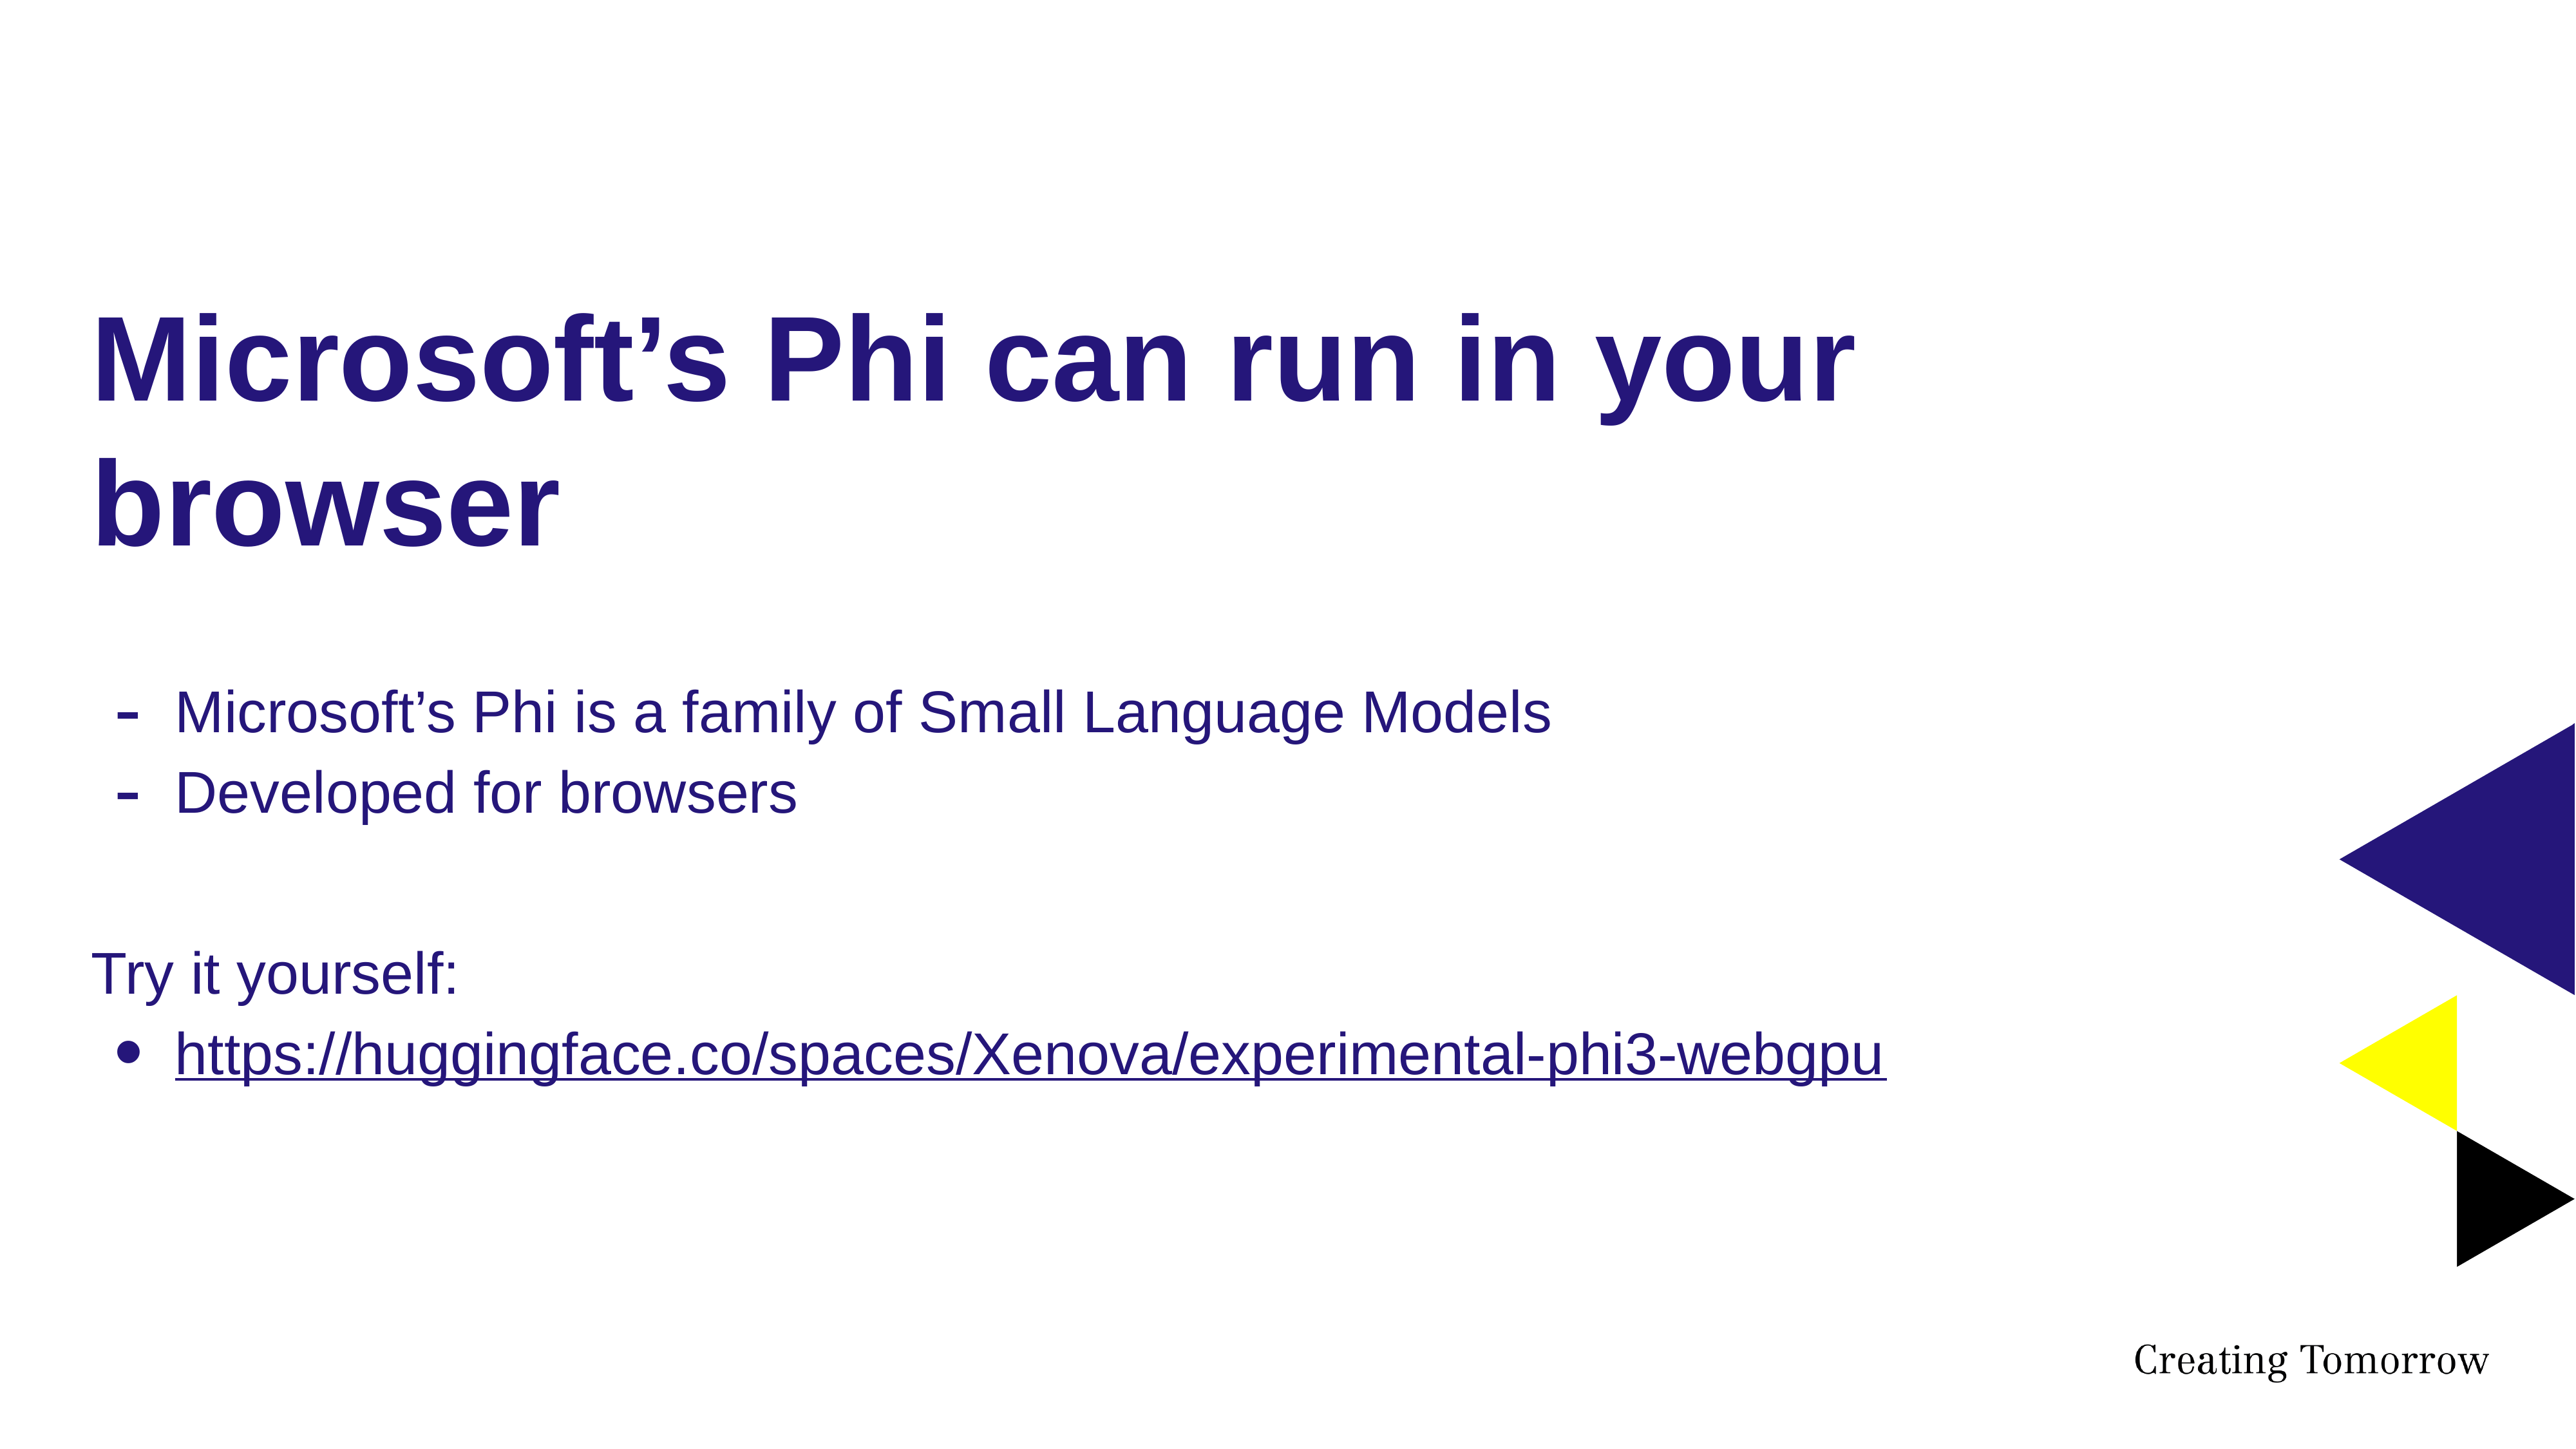

# Microsoft’s Phi can run in your browser

Microsoft’s Phi is a family of Small Language Models
Developed for browsers

Try it yourself:
https://huggingface.co/spaces/Xenova/experimental-phi3-webgpu